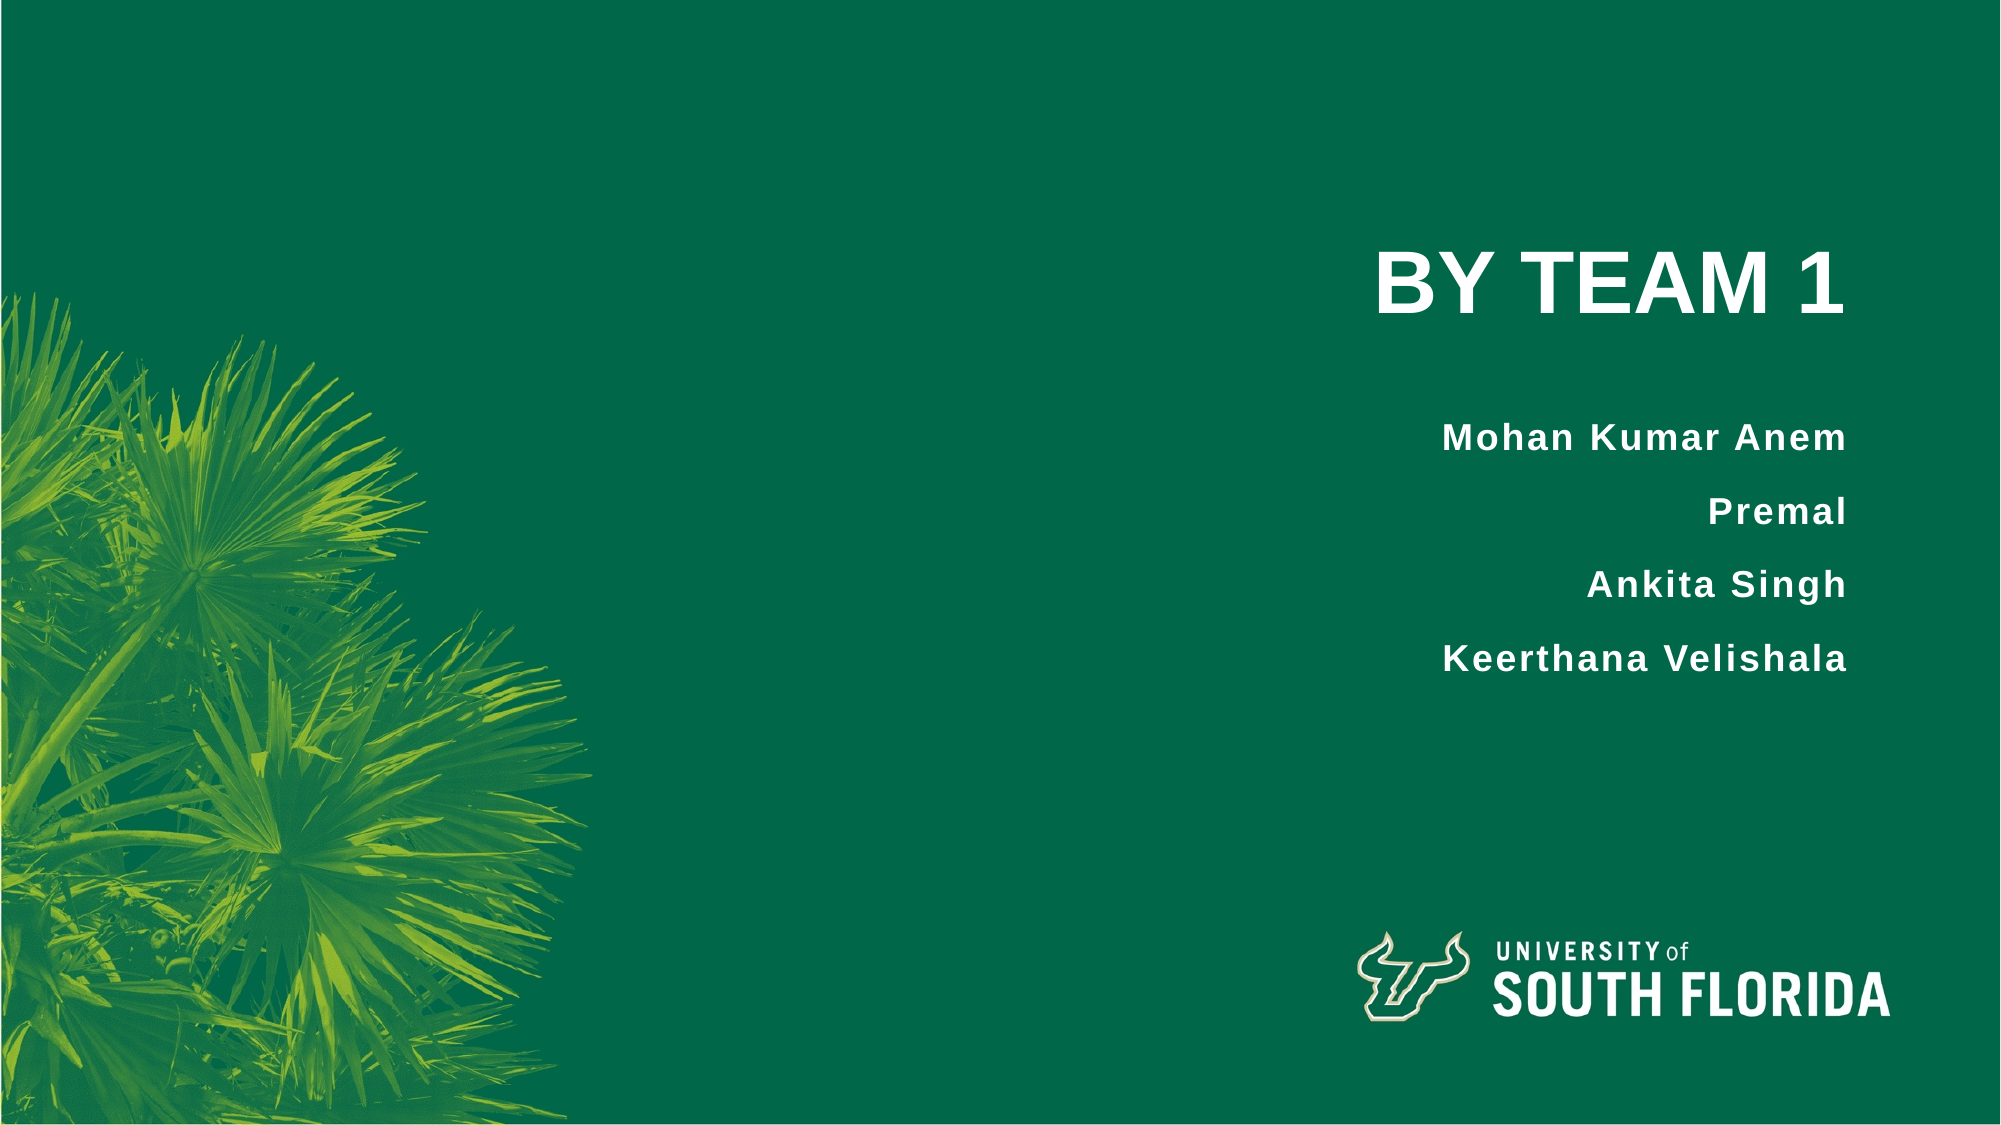

# BY TEAM 1
Mohan Kumar Anem
Premal
Ankita Singh
Keerthana Velishala